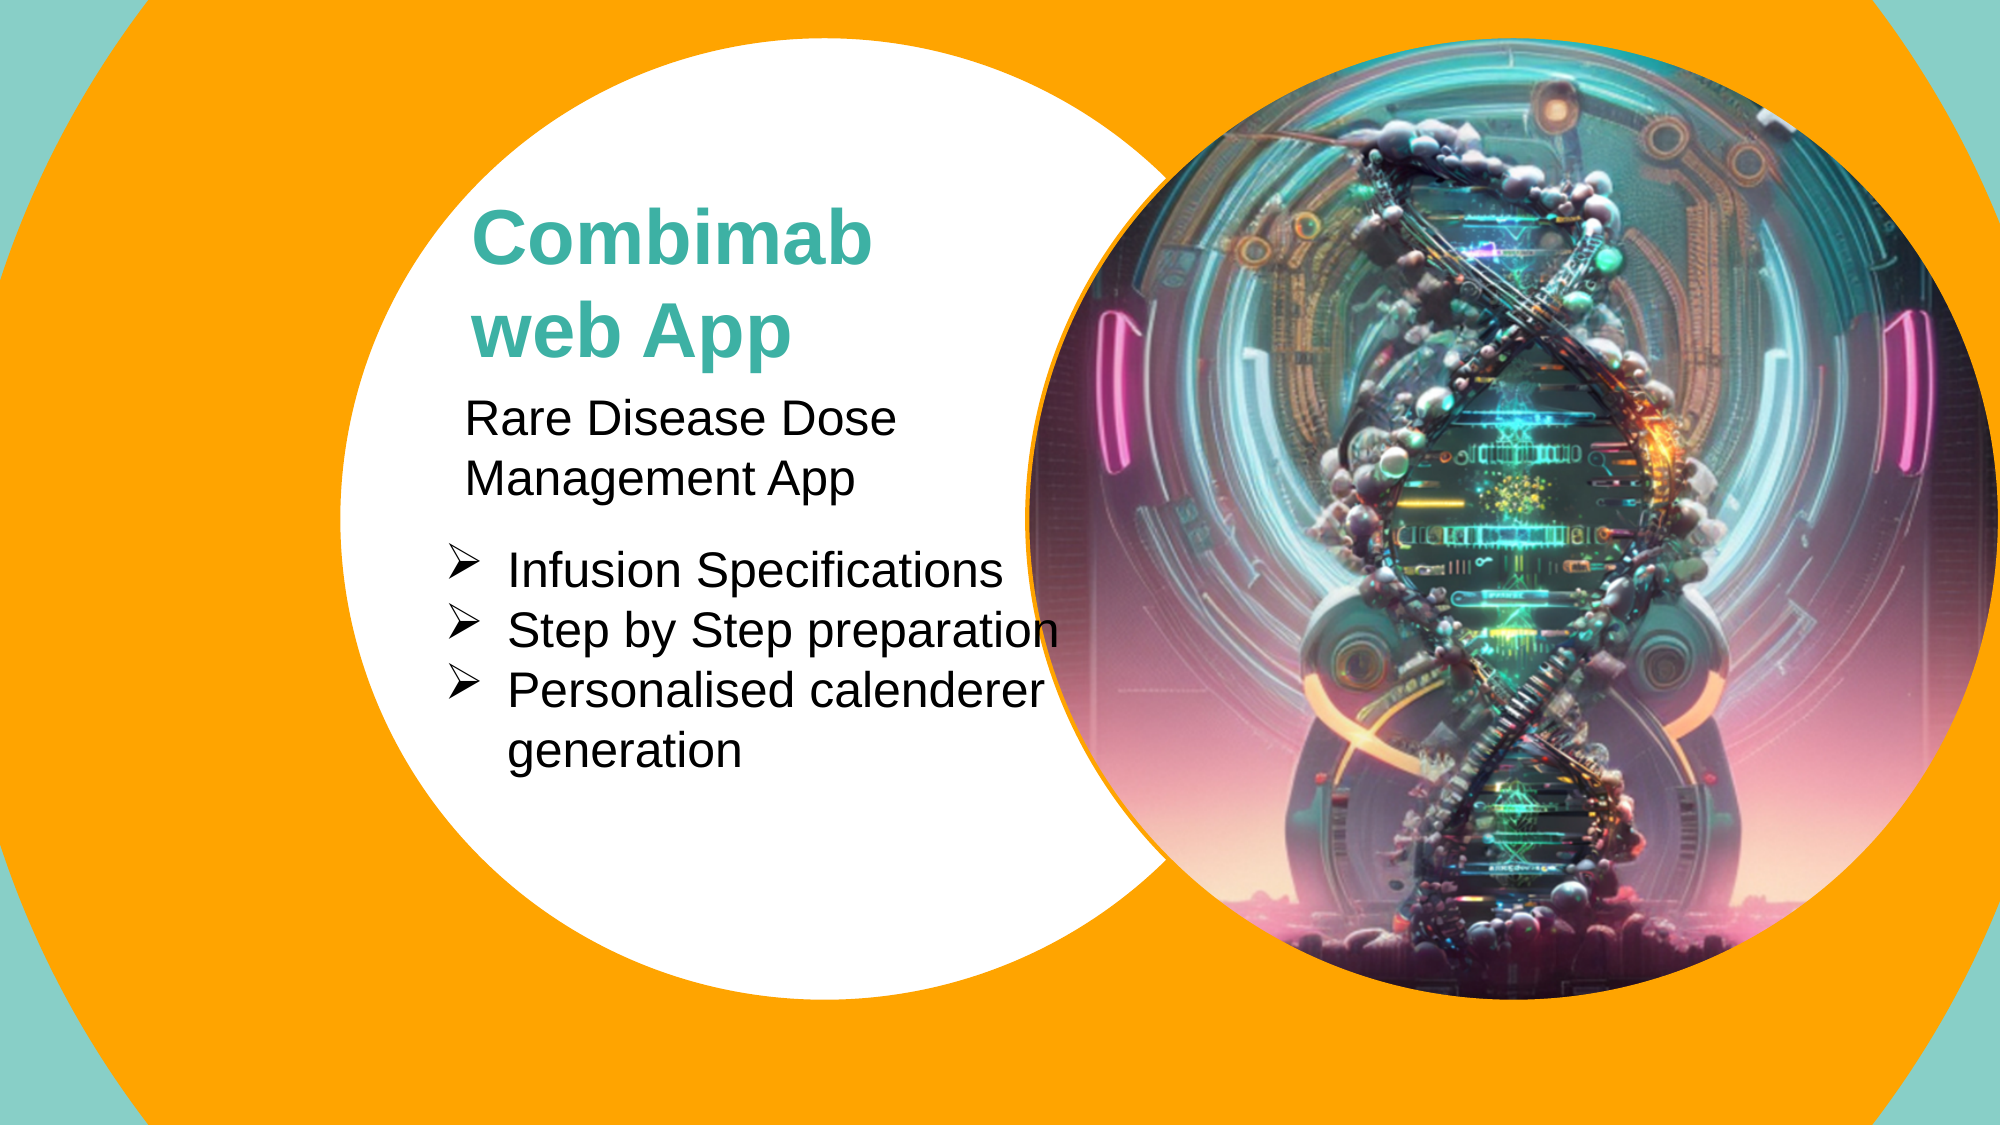

Combimab
web App
Rare Disease Dose
Management App
Infusion Specifications
Step by Step preparation
Personalised calenderer generation